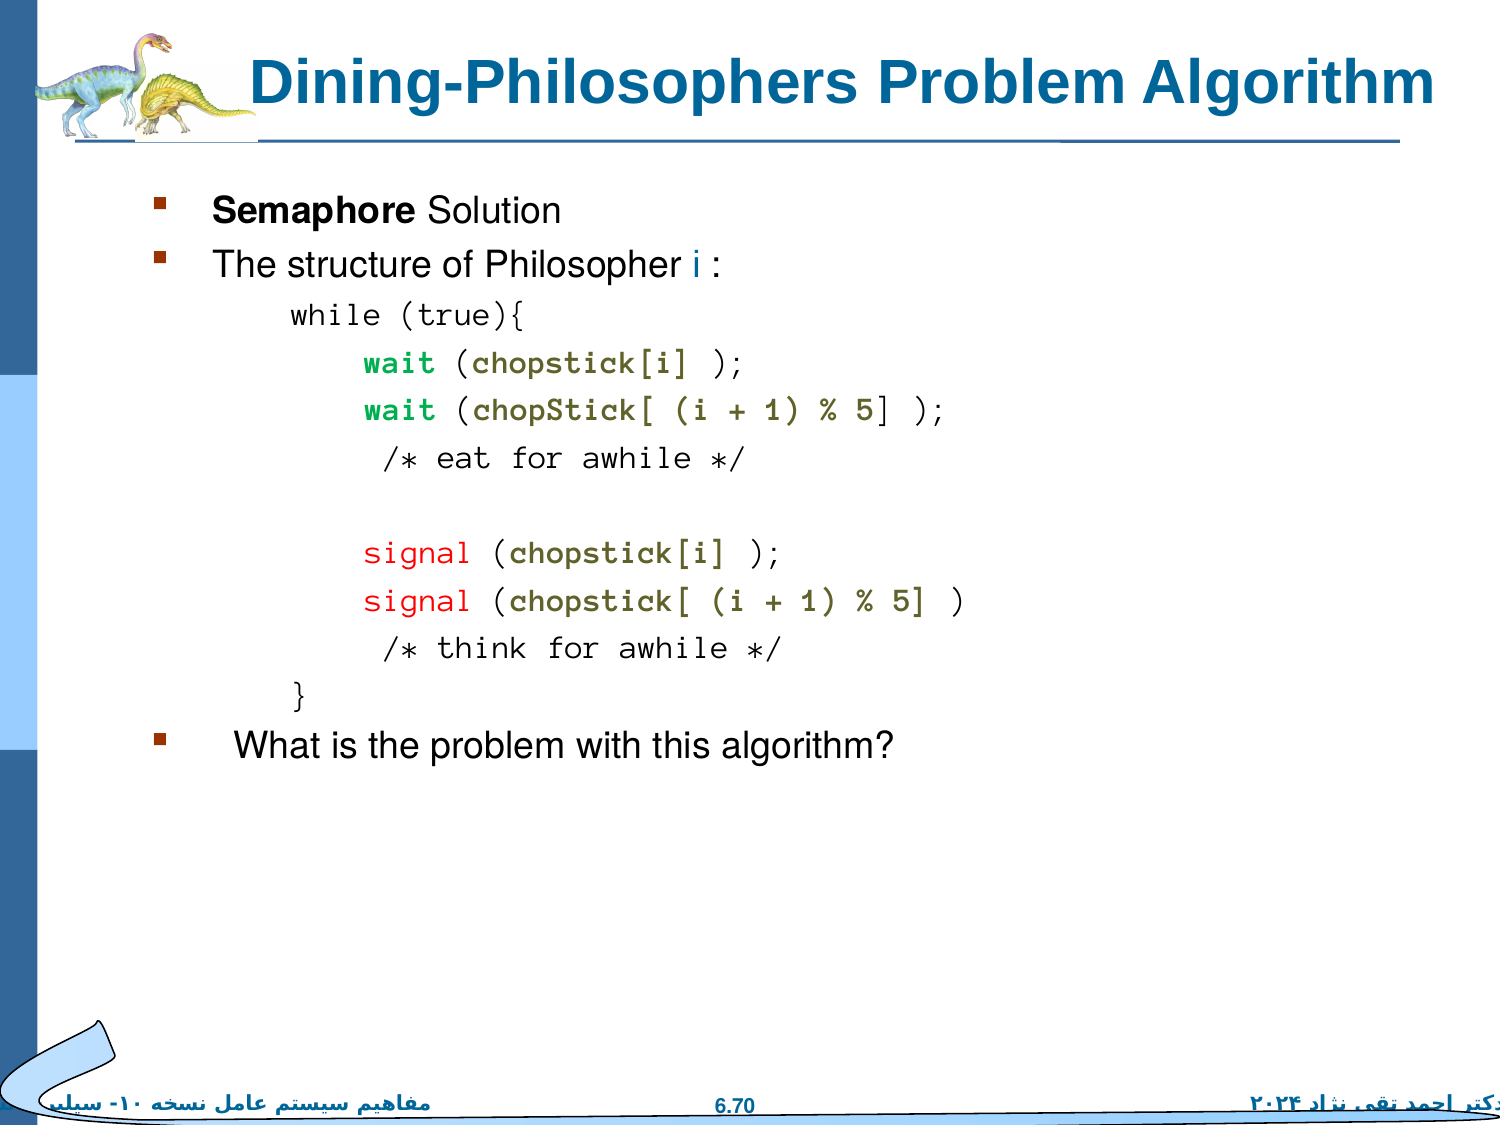

# Dining-Philosophers Problem Algorithm
Semaphore Solution
The structure of Philosopher i :
while (true){
    wait (chopstick[i] );
	 wait (chopStick[ (i + 1) % 5] );
	  /* eat for awhile */

	 signal (chopstick[i] );
	 signal (chopstick[ (i + 1) % 5] )
	  /* think for awhile */
}
  What is the problem with this algorithm?